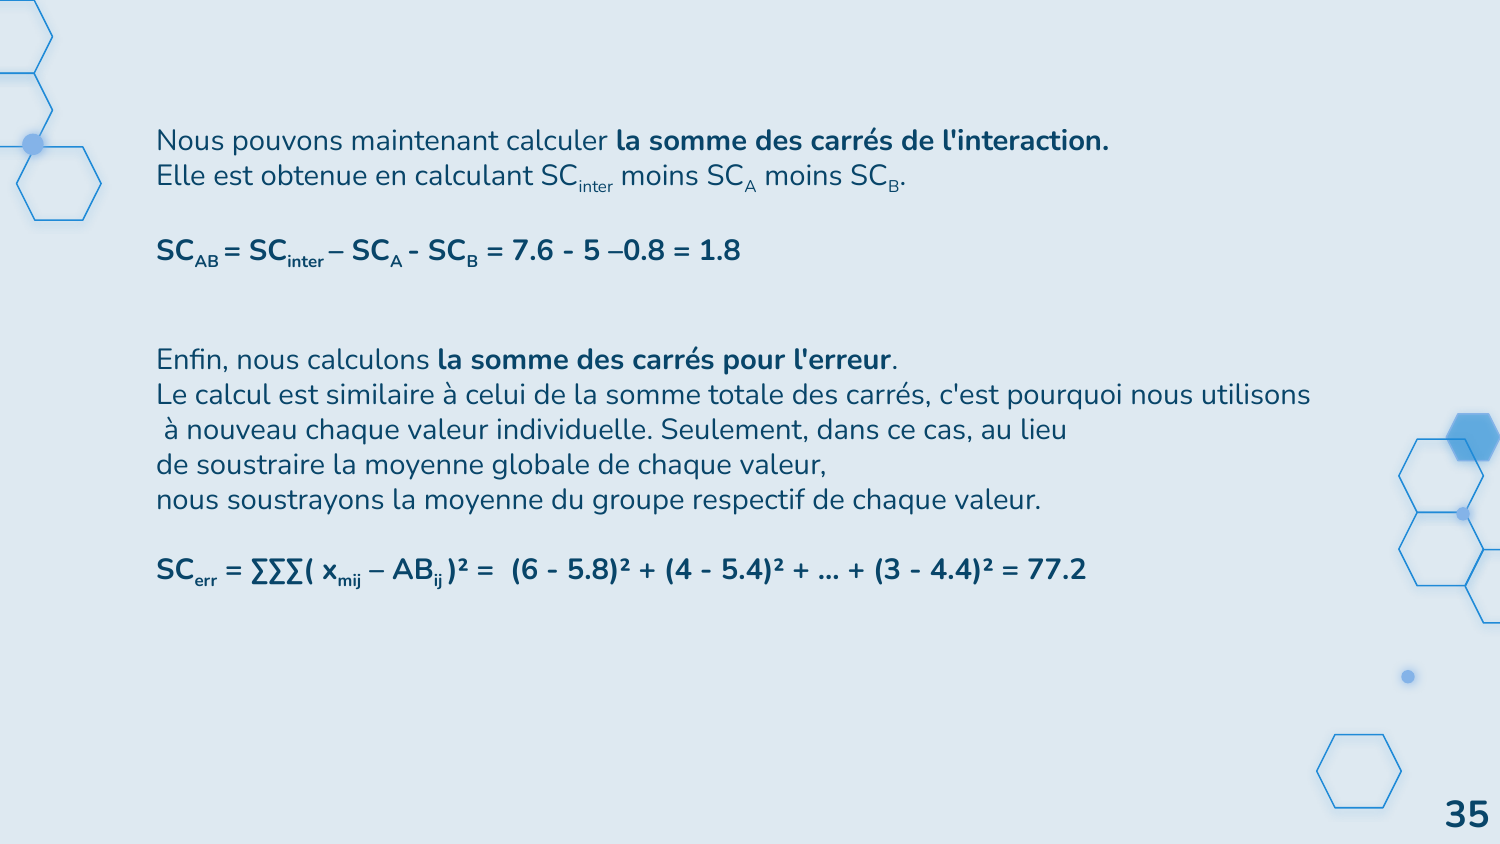

Nous pouvons maintenant calculer la somme des carrés de l'interaction. Elle est obtenue en calculant SCinter moins SCA moins SCB.

SCAB = SCinter – SCA - SCB = 7.6 - 5 –0.8 = 1.8

Enfin, nous calculons la somme des carrés pour l'erreur. Le calcul est similaire à celui de la somme totale des carrés, c'est pourquoi nous utilisons à nouveau chaque valeur individuelle. Seulement, dans ce cas, au lieu de soustraire la moyenne globale de chaque valeur, nous soustrayons la moyenne du groupe respectif de chaque valeur.

SCerr = ΣΣΣ( xmij – ABij )² =  (6 - 5.8)² + (4 - 5.4)² + … + (3 - 4.4)² = 77.2

35